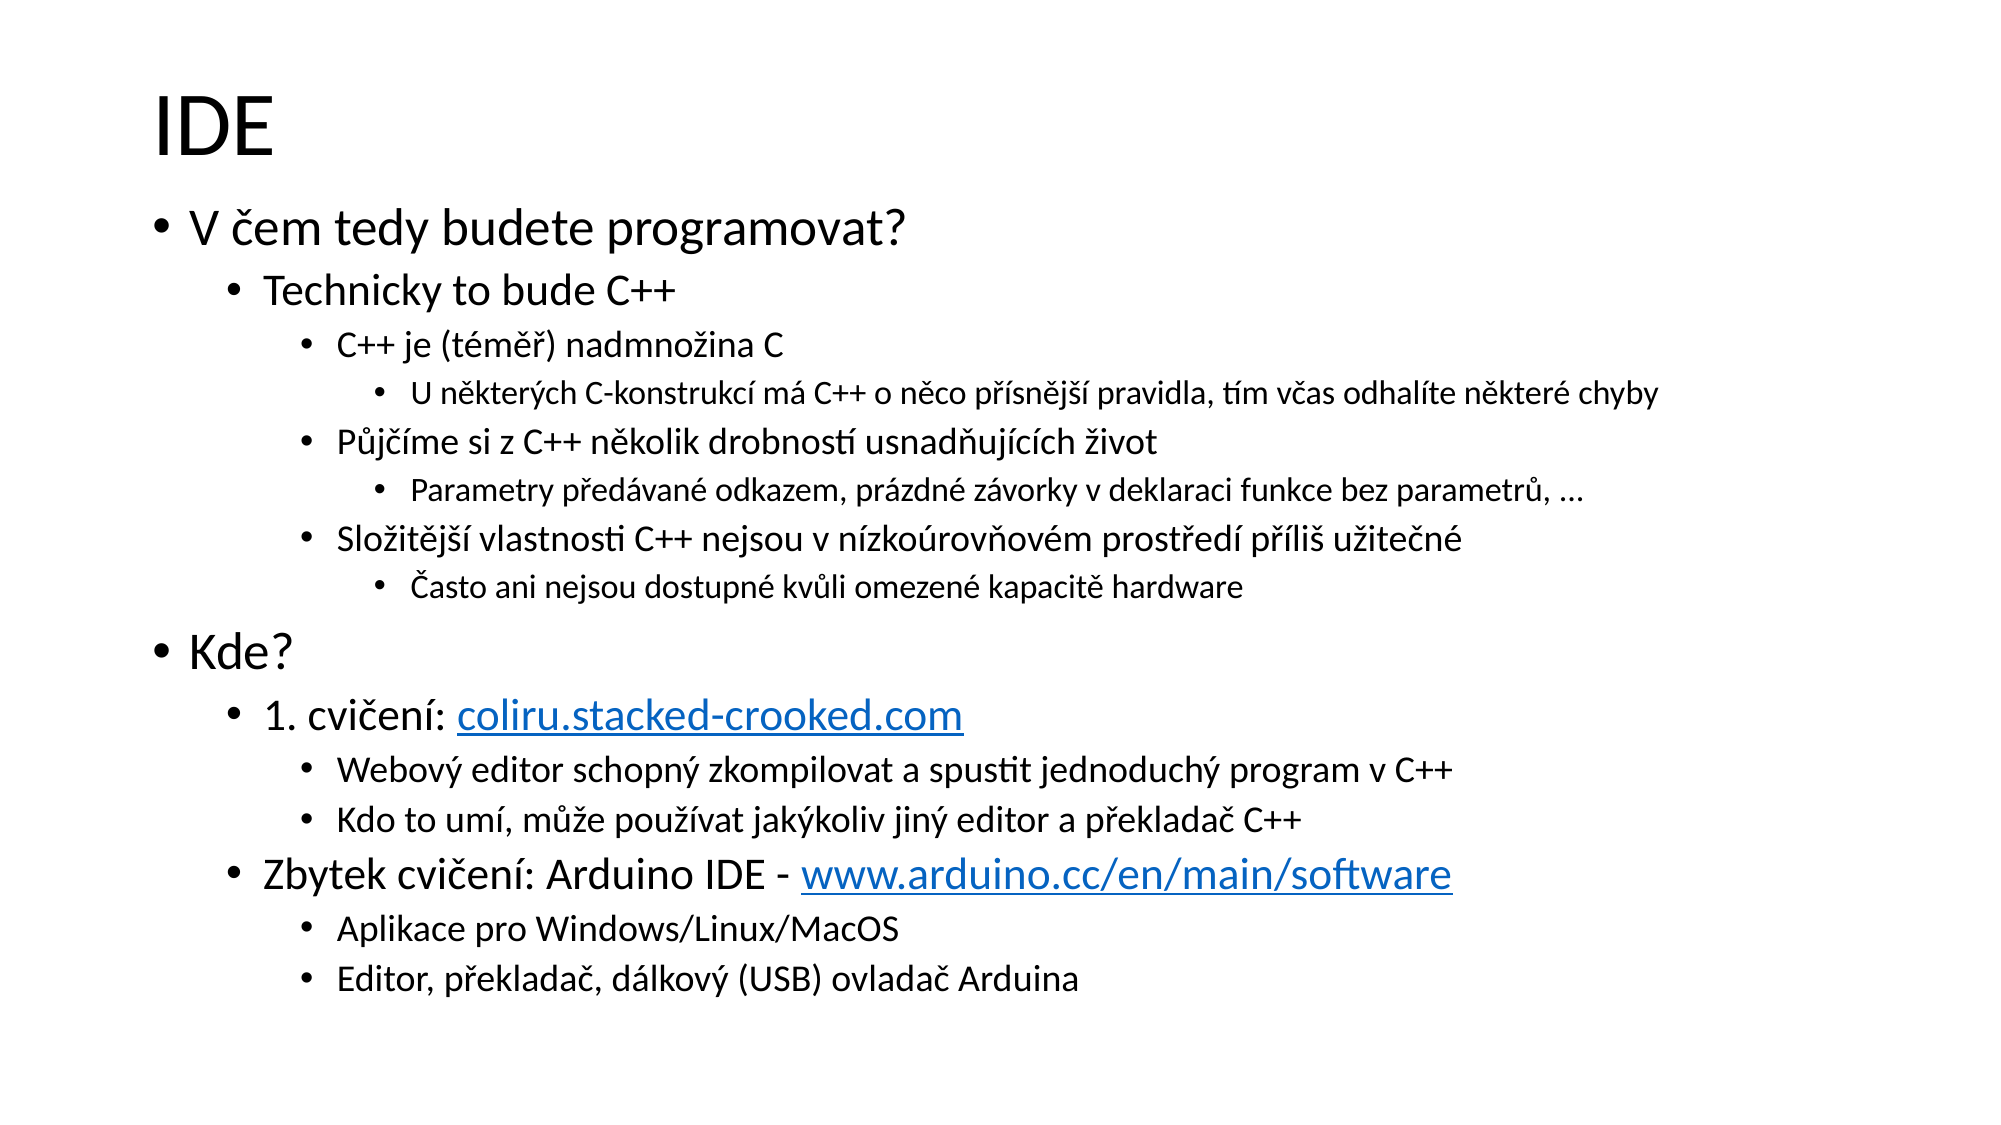

# IDE
V čem tedy budete programovat?
Technicky to bude C++
C++ je (téměř) nadmnožina C
U některých C-konstrukcí má C++ o něco přísnější pravidla, tím včas odhalíte některé chyby
Půjčíme si z C++ několik drobností usnadňujících život
Parametry předávané odkazem, prázdné závorky v deklaraci funkce bez parametrů, ...
Složitější vlastnosti C++ nejsou v nízkoúrovňovém prostředí příliš užitečné
Často ani nejsou dostupné kvůli omezené kapacitě hardware
Kde?
1. cvičení: coliru.stacked-crooked.com
Webový editor schopný zkompilovat a spustit jednoduchý program v C++
Kdo to umí, může používat jakýkoliv jiný editor a překladač C++
Zbytek cvičení: Arduino IDE - www.arduino.cc/en/main/software
Aplikace pro Windows/Linux/MacOS
Editor, překladač, dálkový (USB) ovladač Arduina